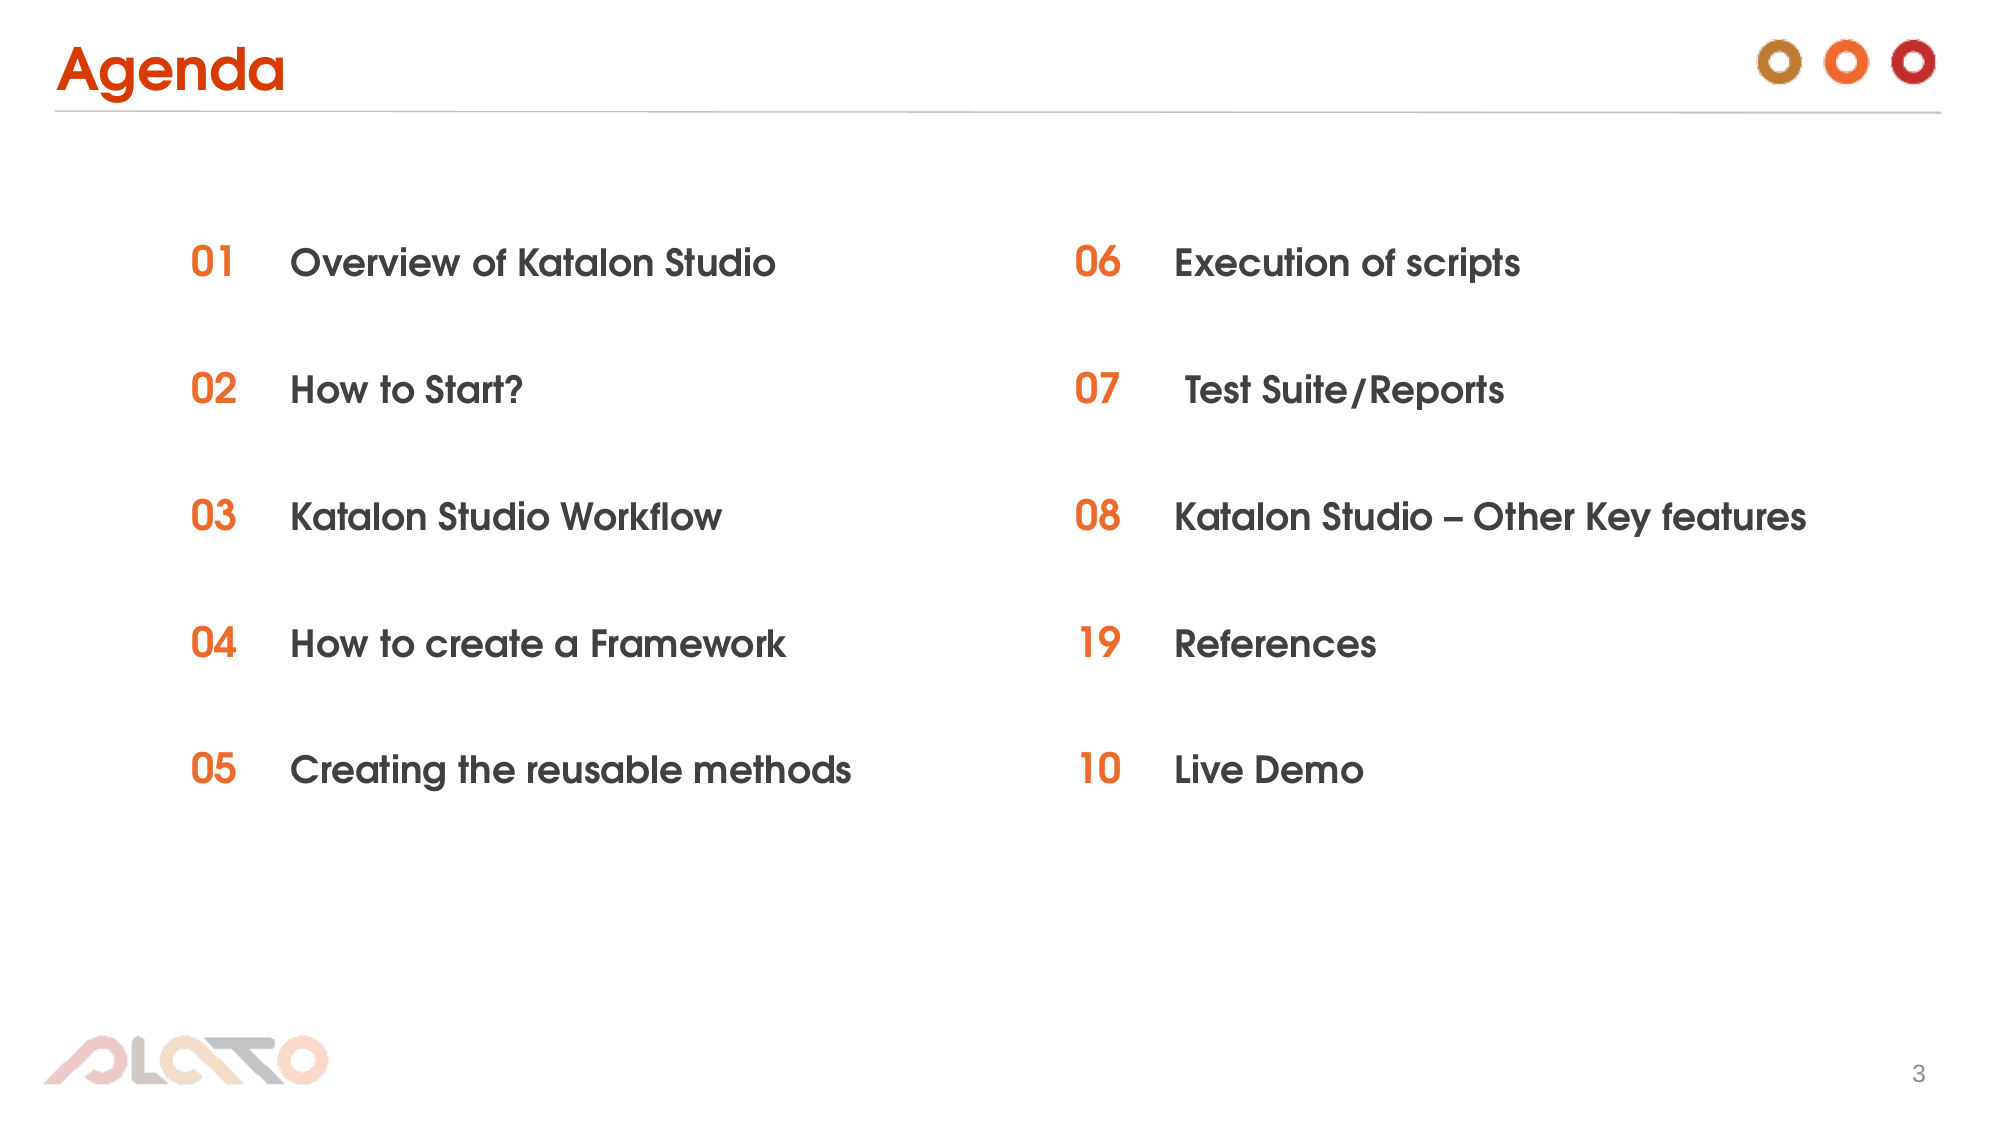

# Agenda
01     Overview of Katalon Studio
06     Execution of scripts
02     How to Start?
07      Test Suite/Reports
03     Katalon Studio Workflow
08     Katalon Studio – Other Key features
04     How to create a Framework
19     References
05     Creating the reusable methods
10     Live Demo

3